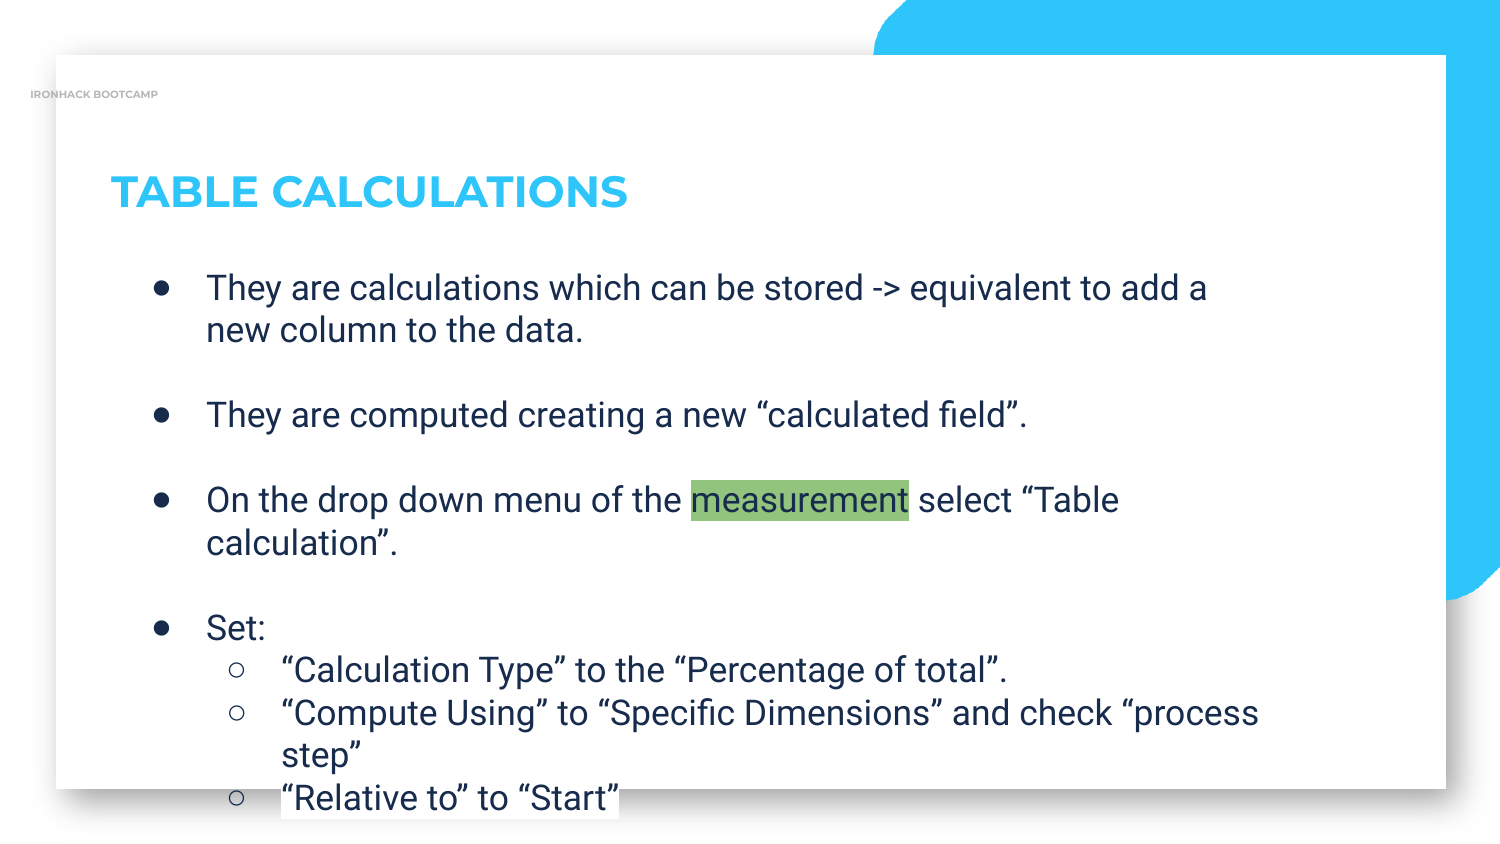

IRONHACK BOOTCAMP
TABLE CALCULATIONS
They are calculations which can be stored -> equivalent to add a new column to the data.

They are computed creating a new “calculated field”.

On the drop down menu of the measurement select “Table calculation”.

Set:
“Calculation Type” to the “Percentage of total”.
“Compute Using” to “Specific Dimensions” and check “process step”
“Relative to” to “Start”